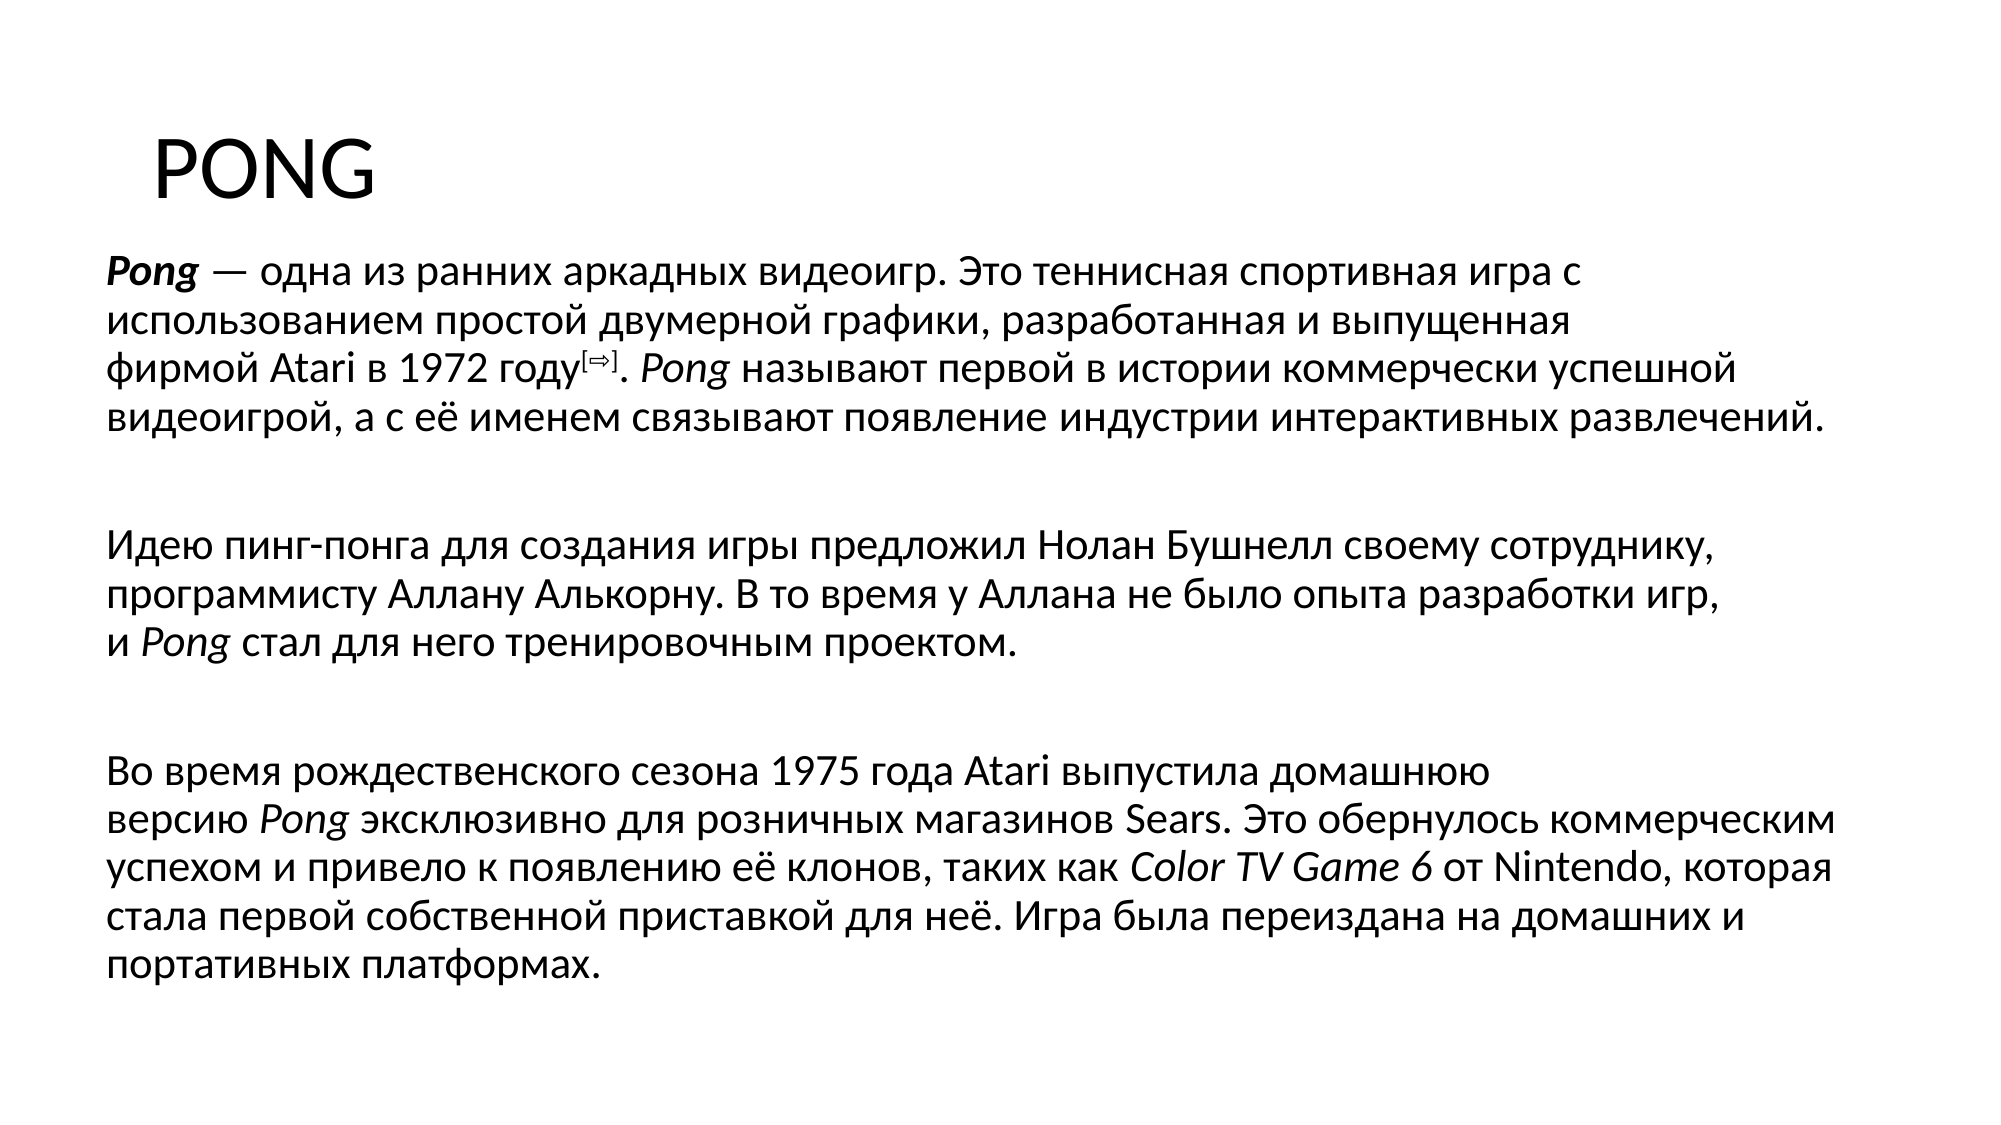

# PONG
Pong — одна из ранних аркадных видеоигp. Это теннисная спортивная игра с использованием простой двумерной графики, разработанная и выпущенная фирмой Atari в 1972 году[⇨]. Pong называют первой в истории коммерчески успешной видеоигрой, а с её именем связывают появление индустрии интерактивных развлечений.

Идею пинг-понга для создания игры предложил Нолан Бушнелл своему сотруднику, программисту Аллану Алькорну. В то время у Аллана не было опыта разработки игр, и Pong стал для него тренировочным проектом.

Во время рождественского сезона 1975 года Atari выпустила домашнюю версию Pong эксклюзивно для розничных магазинов Sears. Это обернулось коммерческим успехом и привело к появлению её клонов, таких как Color TV Game 6 от Nintendo, которая стала первой собственной приставкой для неё. Игра была переиздана на домашних и портативных платформах.